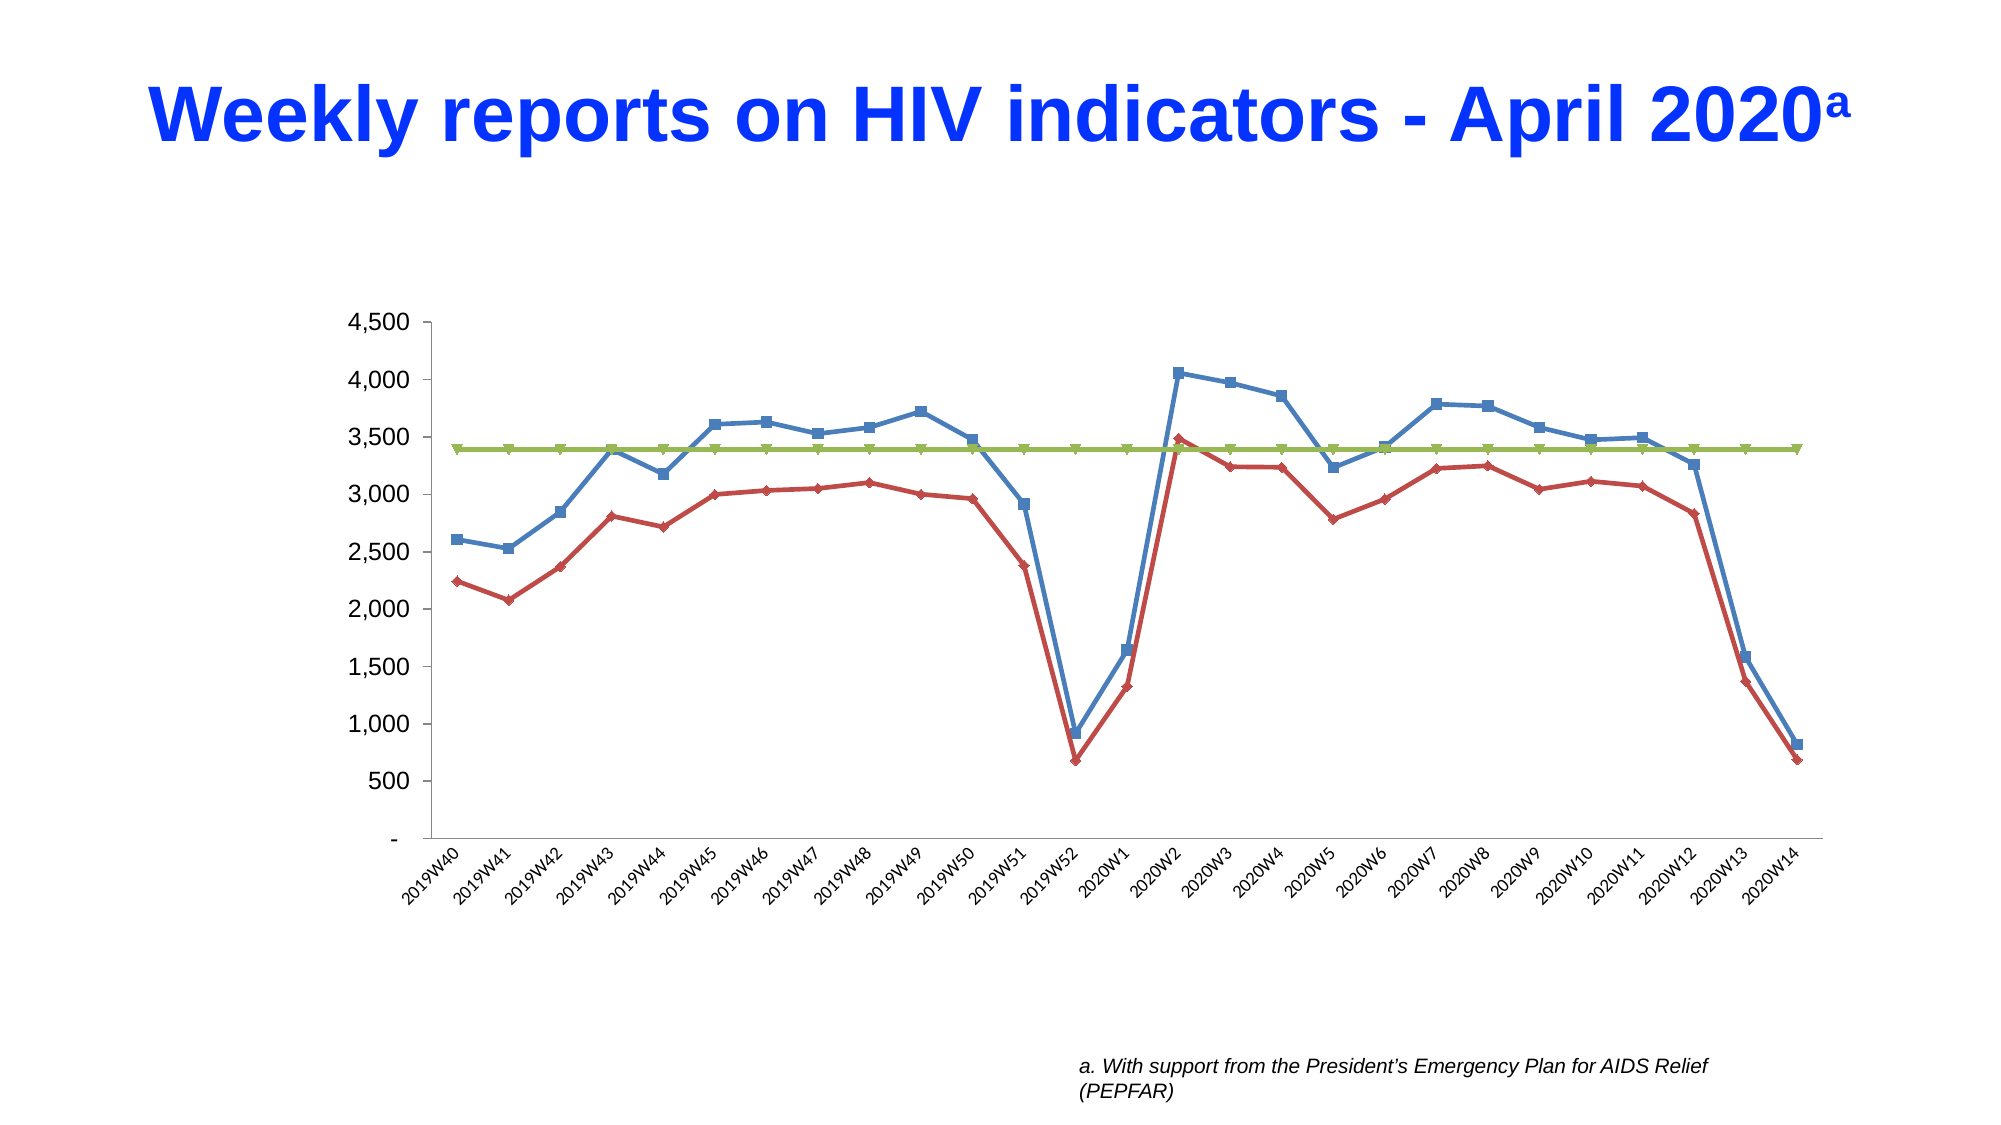

# Weekly reports on HIV indicators - April 2020a

### Chart

| Category | TST_POS  | TX_NEW  | TX_NEW Target |
|---|---|---|---|
| 2019W40 | 2607.0 | 2244.0 | 3391.0 |
| 2019W41 | 2527.0 | 2078.0 | 3391.0 |
| 2019W42 | 2846.0 | 2369.0 | 3391.0 |
| 2019W43 | 3391.0 | 2811.0 | 3391.0 |
| 2019W44 | 3177.0 | 2716.0 | 3391.0 |
| 2019W45 | 3610.0 | 2999.0 | 3391.0 |
| 2019W46 | 3630.0 | 3034.0 | 3391.0 |
| 2019W47 | 3528.0 | 3051.0 | 3391.0 |
| 2019W48 | 3583.0 | 3103.0 | 3391.0 |
| 2019W49 | 3723.0 | 3001.0 | 3391.0 |
| 2019W50 | 3476.0 | 2962.0 | 3391.0 |
| 2019W51 | 2915.0 | 2381.0 | 3391.0 |
| 2019W52 | 916.0 | 680.0 | 3391.0 |
| 2020W1 | 1643.0 | 1327.0 | 3391.0 |
| 2020W2 | 4058.0 | 3488.0 | 3391.0 |
| 2020W3 | 3972.0 | 3240.0 | 3391.0 |
| 2020W4 | 3857.0 | 3236.0 | 3391.0 |
| 2020W5 | 3232.0 | 2783.0 | 3391.0 |
| 2020W6 | 3414.0 | 2959.0 | 3391.0 |
| 2020W7 | 3786.0 | 3226.0 | 3391.0 |
| 2020W8 | 3769.0 | 3249.0 | 3391.0 |
| 2020W9 | 3583.0 | 3044.0 | 3391.0 |
| 2020W10 | 3475.0 | 3114.0 | 3391.0 |
| 2020W11 | 3494.0 | 3072.0 | 3391.0 |
| 2020W12 | 3262.0 | 2833.0 | 3391.0 |
| 2020W13 | 1581.0 | 1371.0 | 3391.0 |
| 2020W14 | 821.0 | 687.0 | 3391.0 |
a. With support from the President’s Emergency Plan for AIDS Relief (PEPFAR)